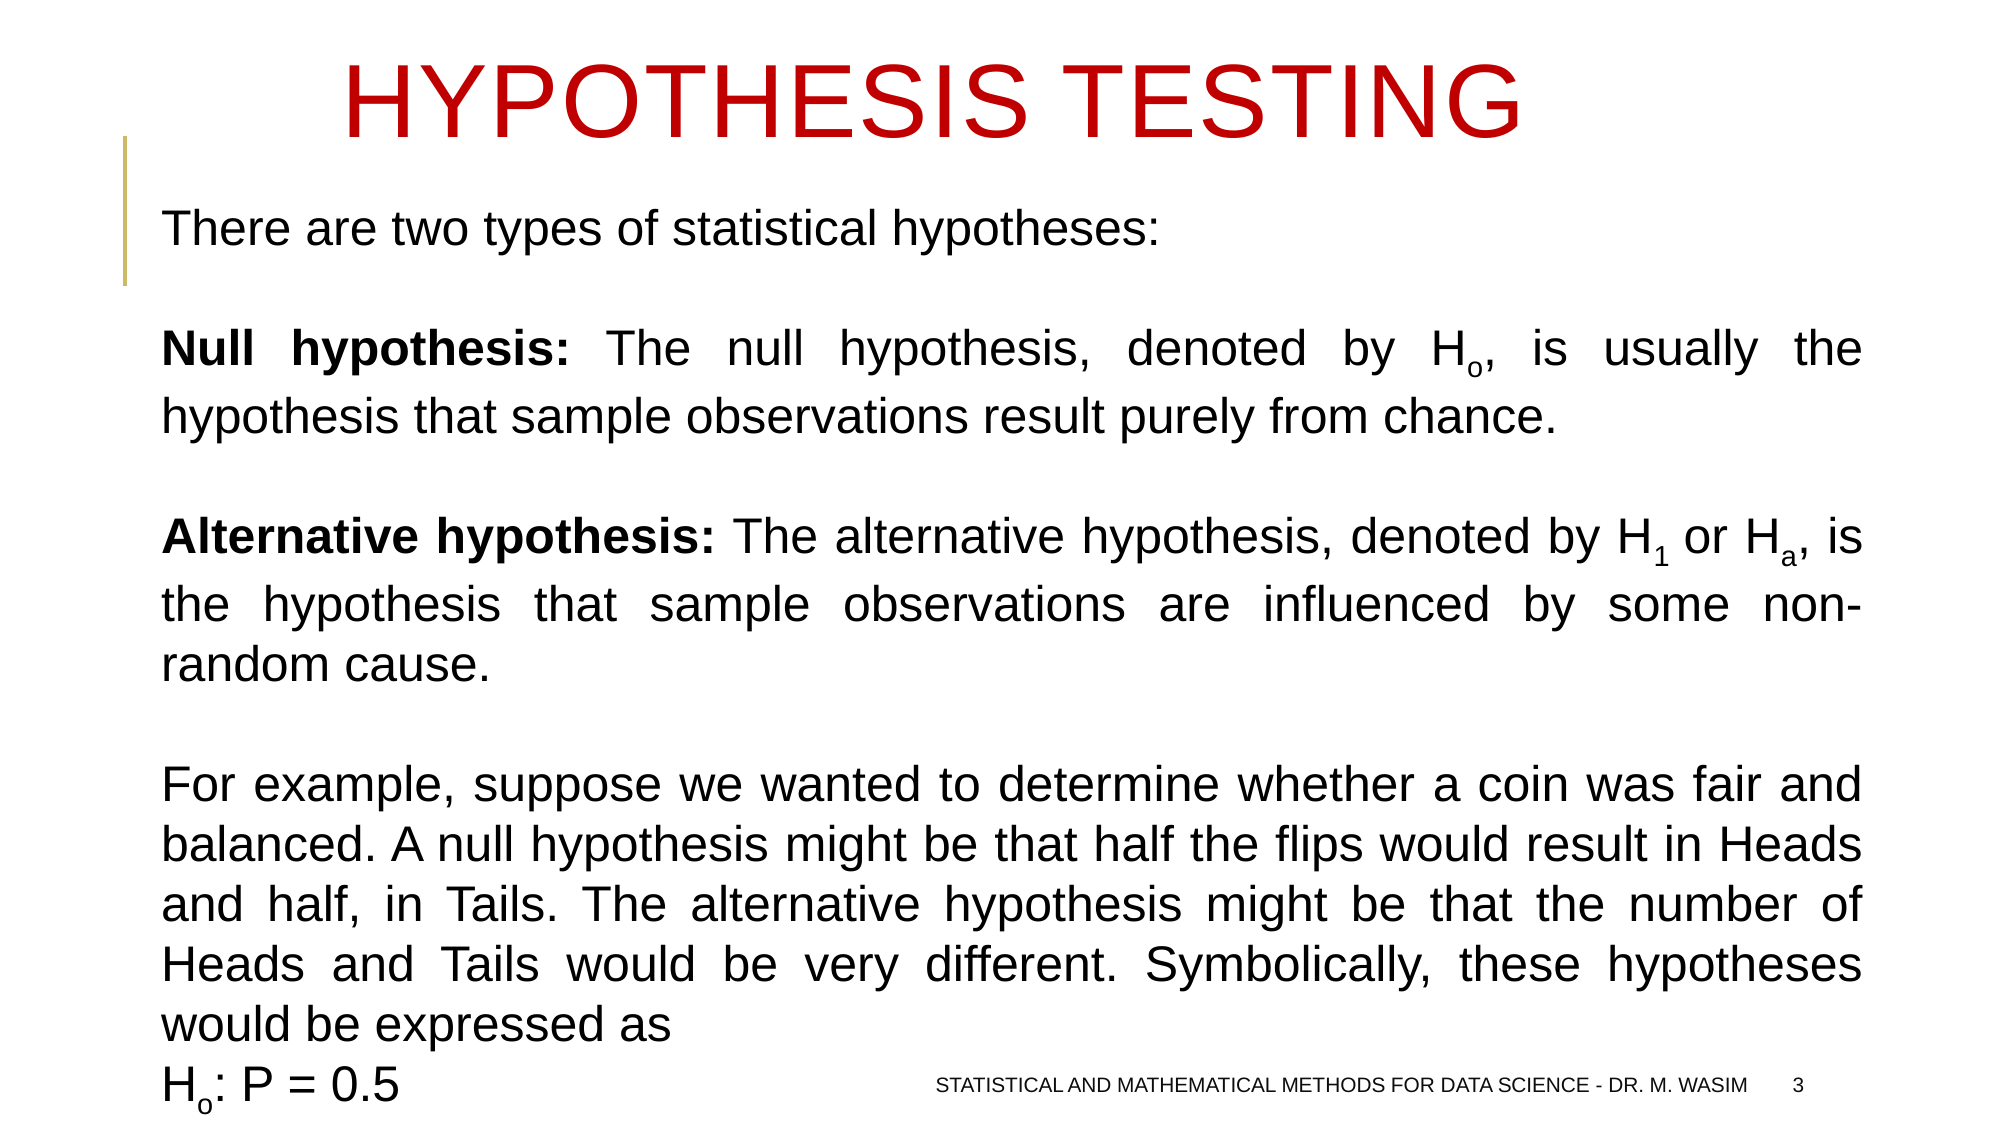

Hypothesis testing
There are two types of statistical hypotheses:

Null hypothesis: The null hypothesis, denoted by Ho, is usually the hypothesis that sample observations result purely from chance.

Alternative hypothesis: The alternative hypothesis, denoted by H1 or Ha, is the hypothesis that sample observations are influenced by some non-random cause.

For example, suppose we wanted to determine whether a coin was fair and balanced. A null hypothesis might be that half the flips would result in Heads and half, in Tails. The alternative hypothesis might be that the number of Heads and Tails would be very different. Symbolically, these hypotheses would be expressed as
Ho: P = 0.5
Ha: P ≠ 0.5
 Statistical and mathematical methods for data science - DR. M. Wasim
3